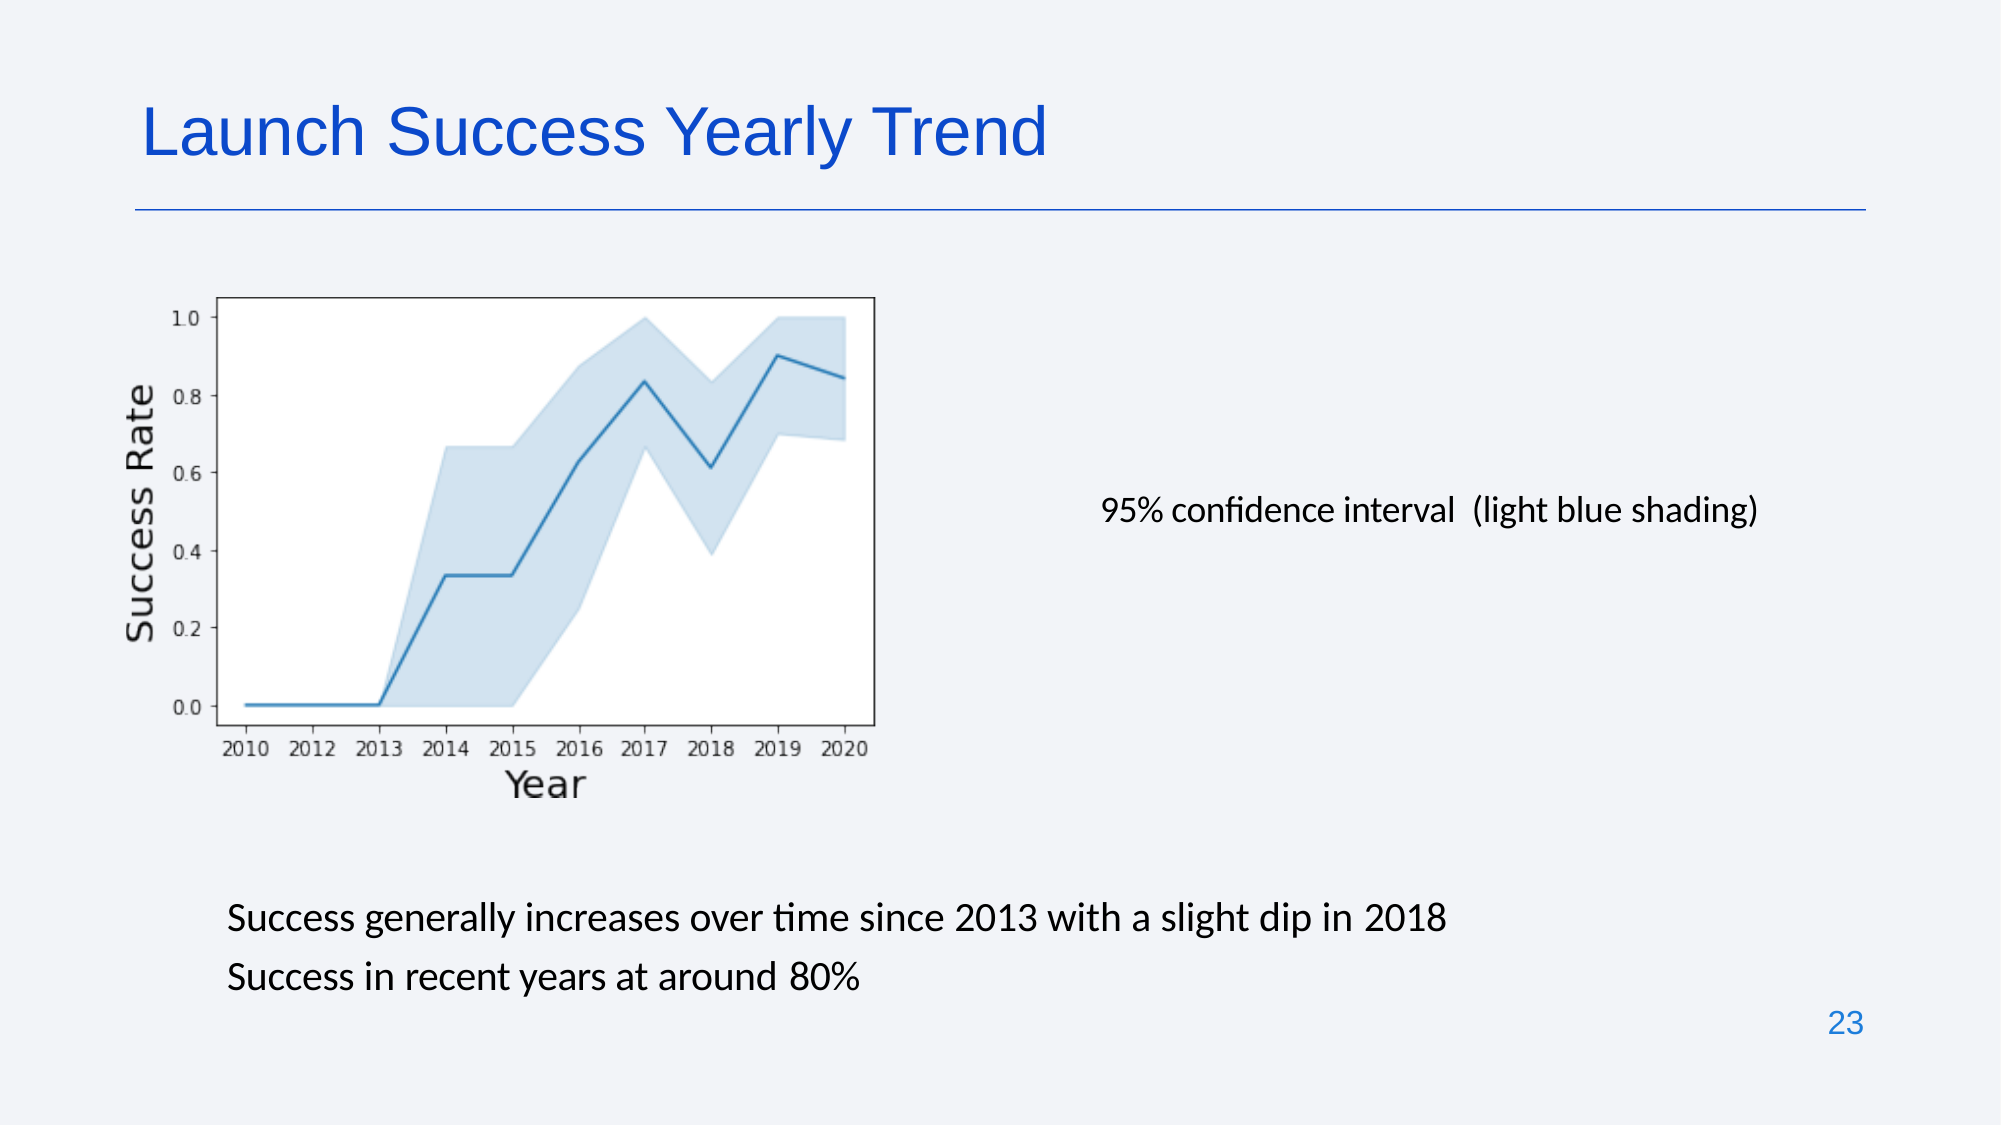

Launch Success Yearly Trend

95% confidence interval  (light blue shading)

Success generally increases over time since 2013 with a slight dip in 2018
Success in recent years at around 80%

23